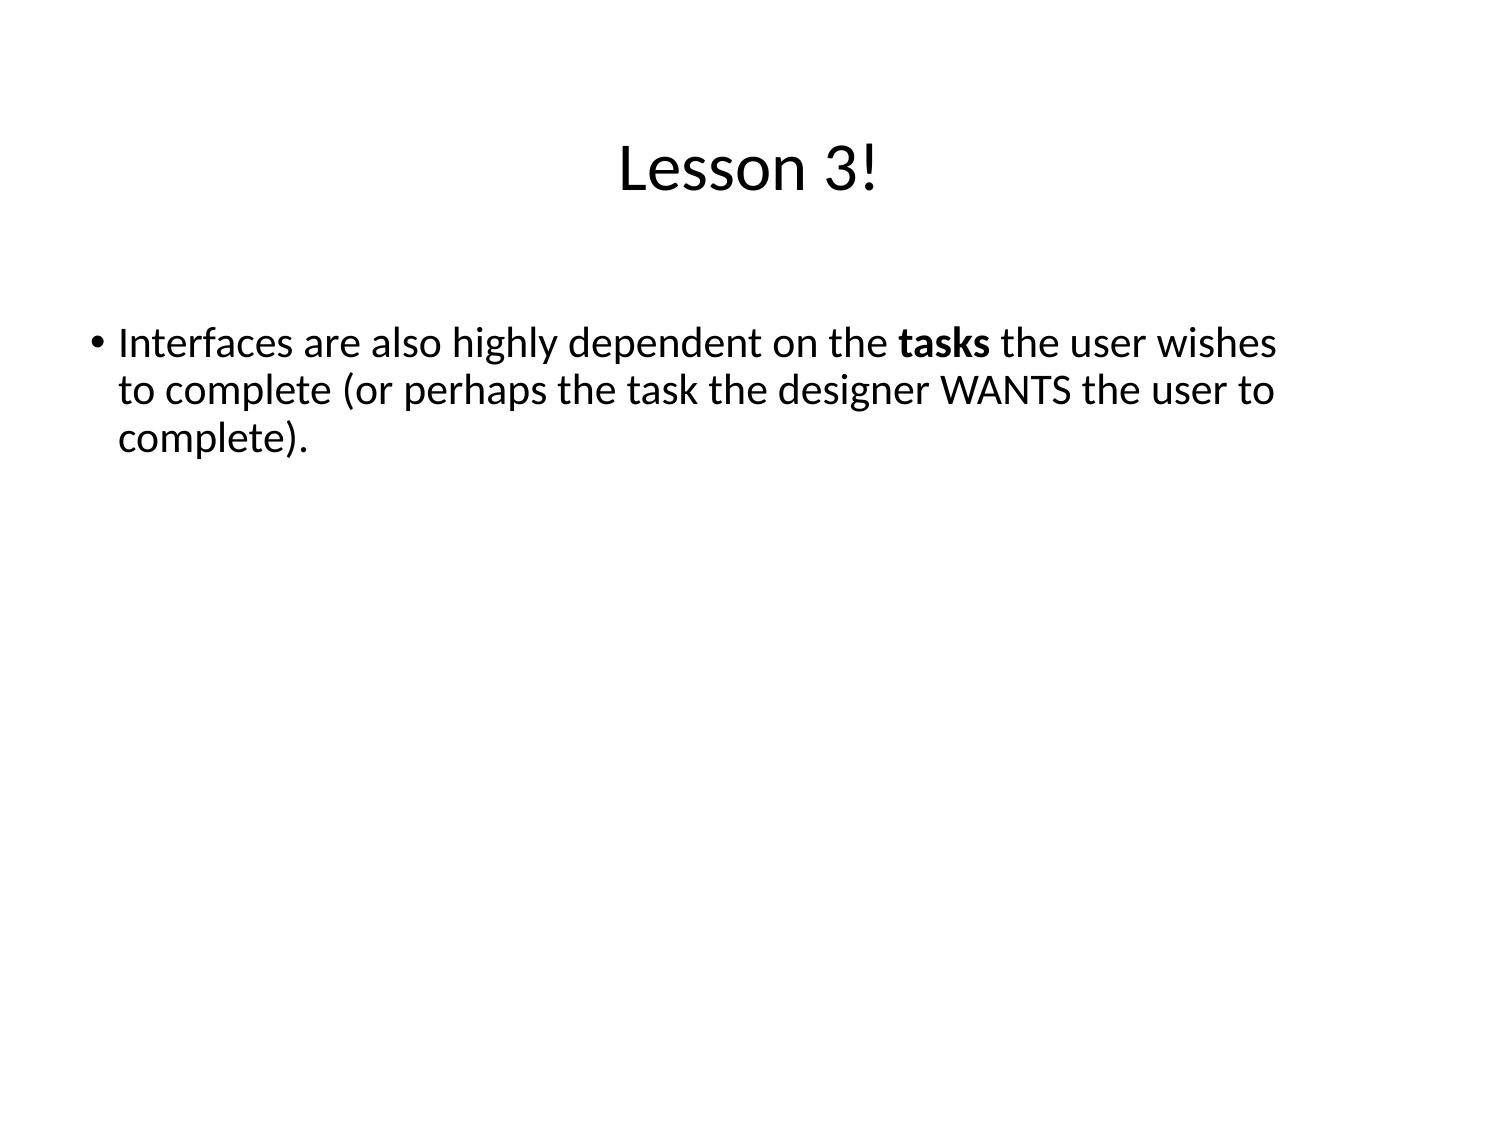

# Lesson 3!
Interfaces are also highly dependent on the tasks the user wishes to complete (or perhaps the task the designer WANTS the user to complete).